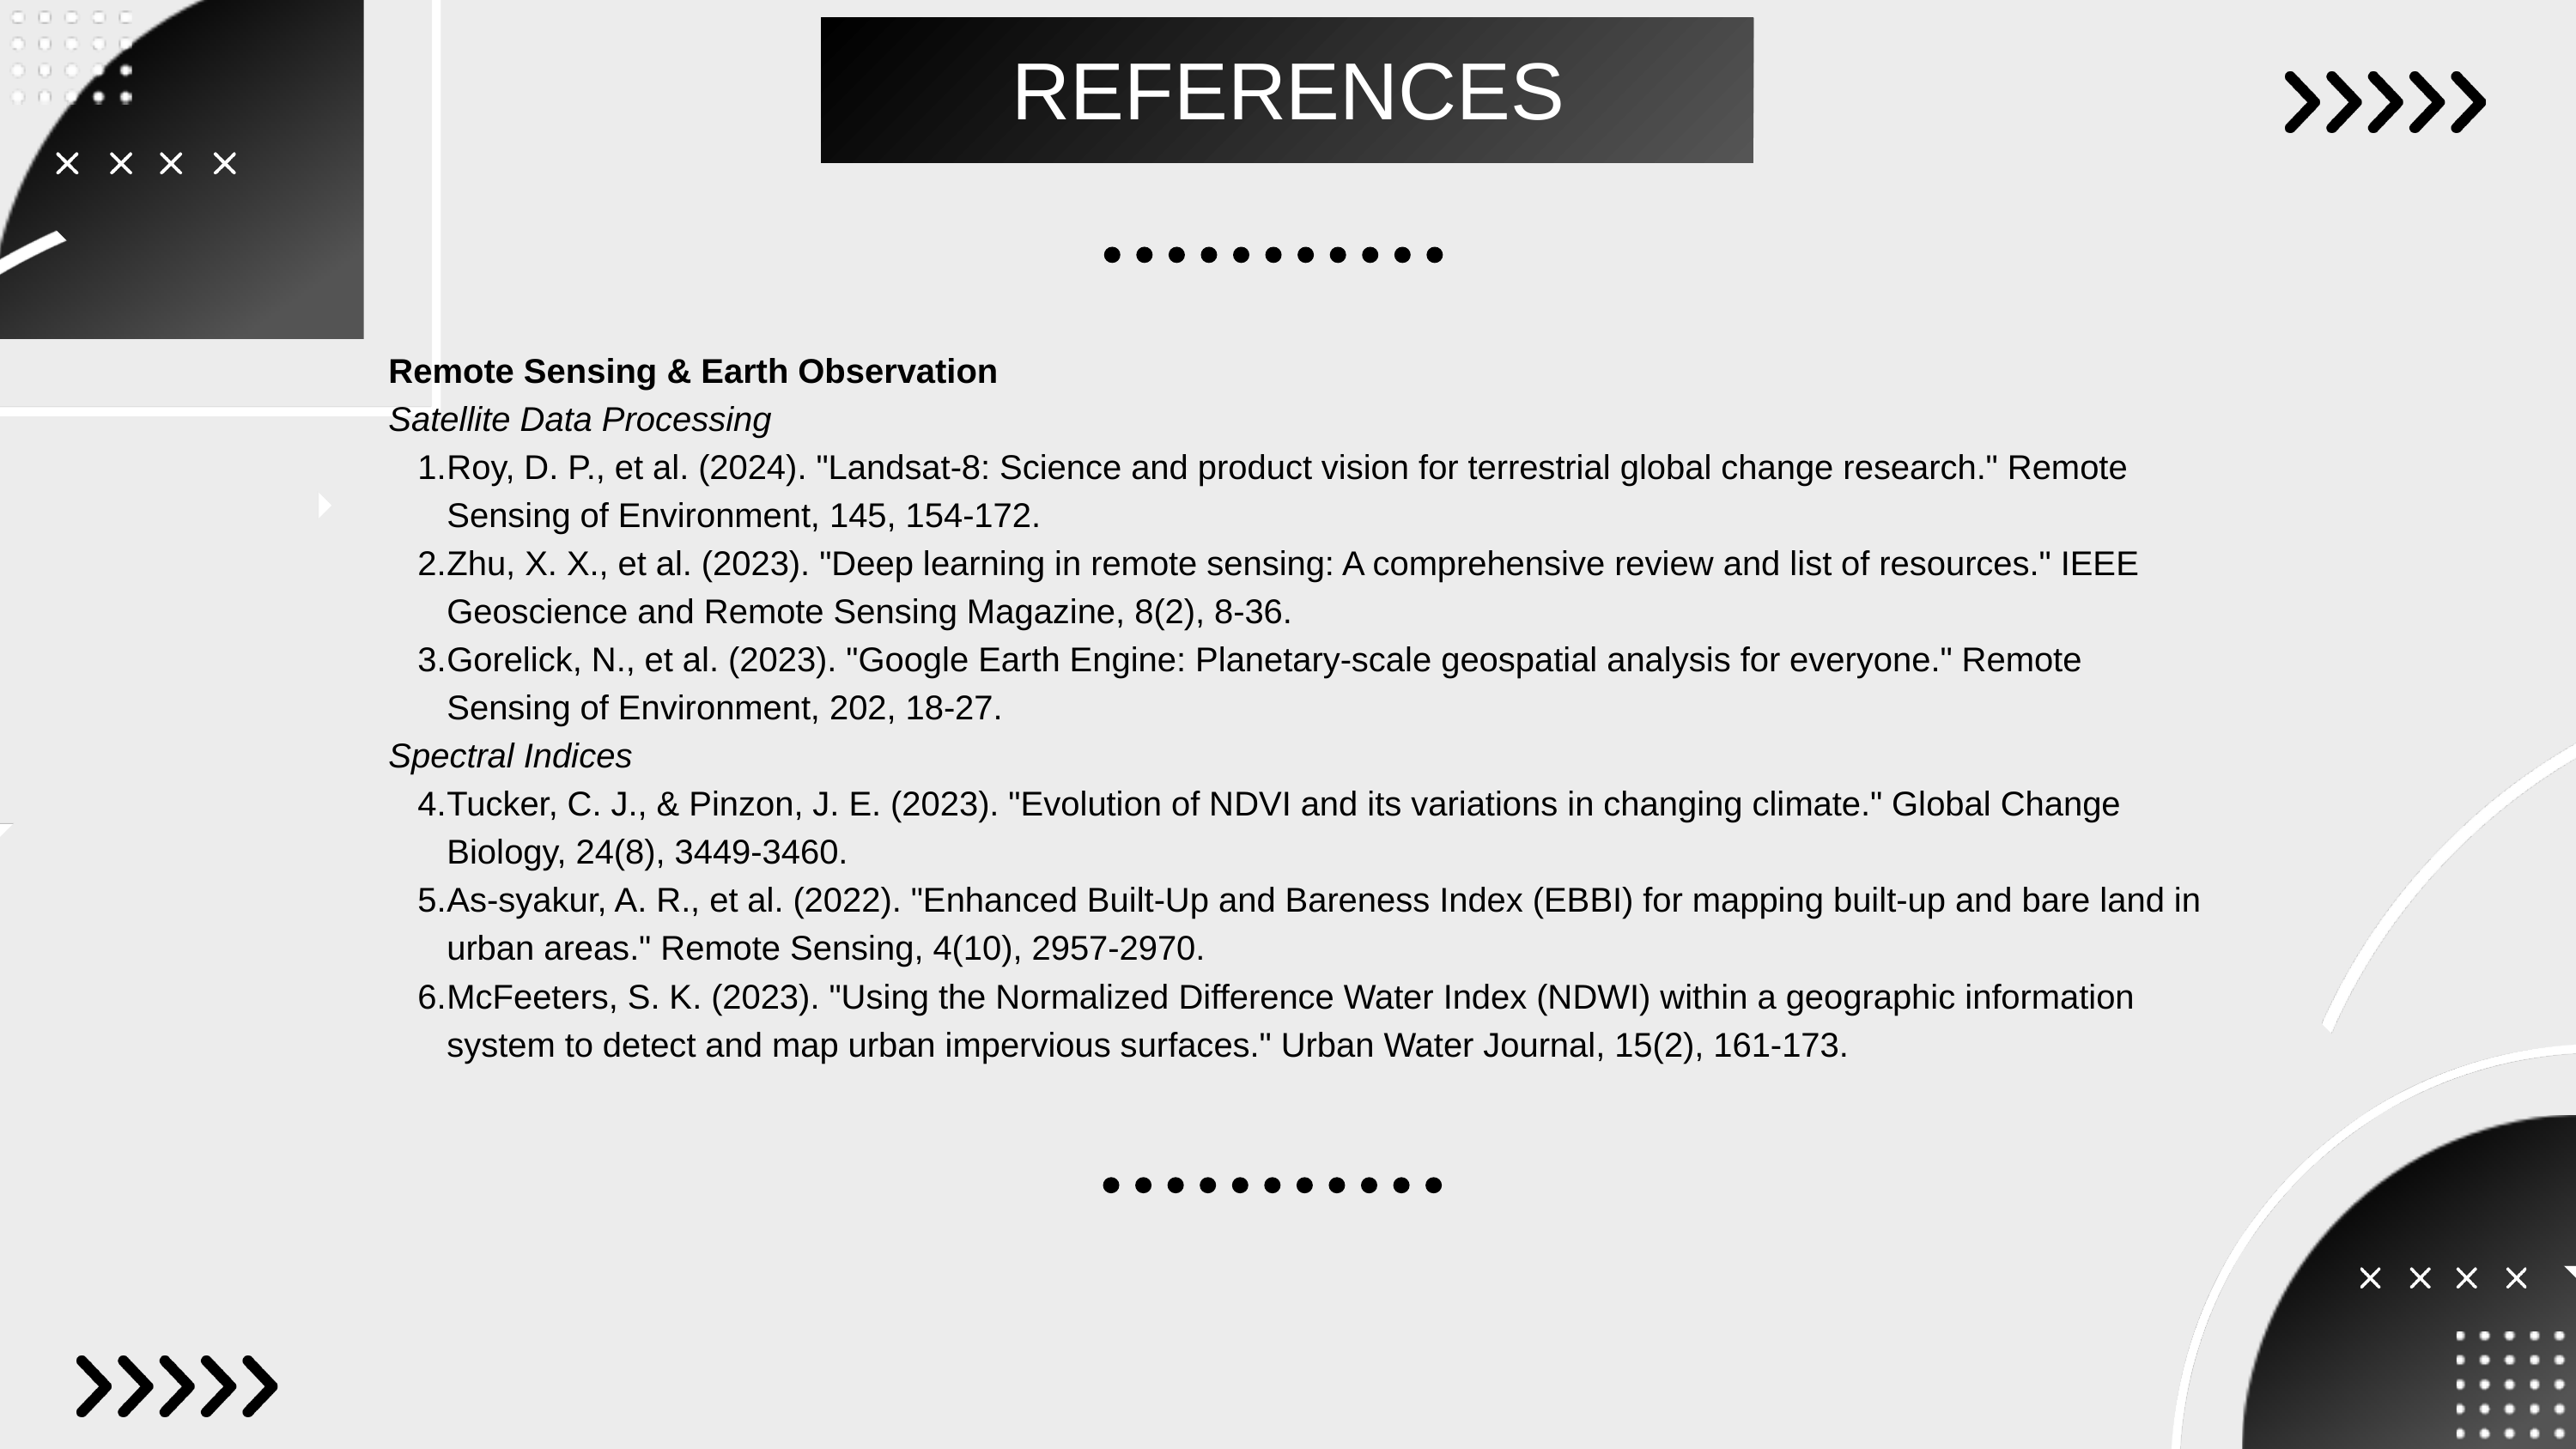

REFERENCES

Remote Sensing & Earth Observation
Satellite Data Processing
Roy, D. P., et al. (2024). "Landsat-8: Science and product vision for terrestrial global change research." Remote Sensing of Environment, 145, 154-172.
Zhu, X. X., et al. (2023). "Deep learning in remote sensing: A comprehensive review and list of resources." IEEE Geoscience and Remote Sensing Magazine, 8(2), 8-36.
Gorelick, N., et al. (2023). "Google Earth Engine: Planetary-scale geospatial analysis for everyone." Remote Sensing of Environment, 202, 18-27.
Spectral Indices
Tucker, C. J., & Pinzon, J. E. (2023). "Evolution of NDVI and its variations in changing climate." Global Change Biology, 24(8), 3449-3460.
As-syakur, A. R., et al. (2022). "Enhanced Built-Up and Bareness Index (EBBI) for mapping built-up and bare land in urban areas." Remote Sensing, 4(10), 2957-2970.
McFeeters, S. K. (2023). "Using the Normalized Difference Water Index (NDWI) within a geographic information system to detect and map urban impervious surfaces." Urban Water Journal, 15(2), 161-173.